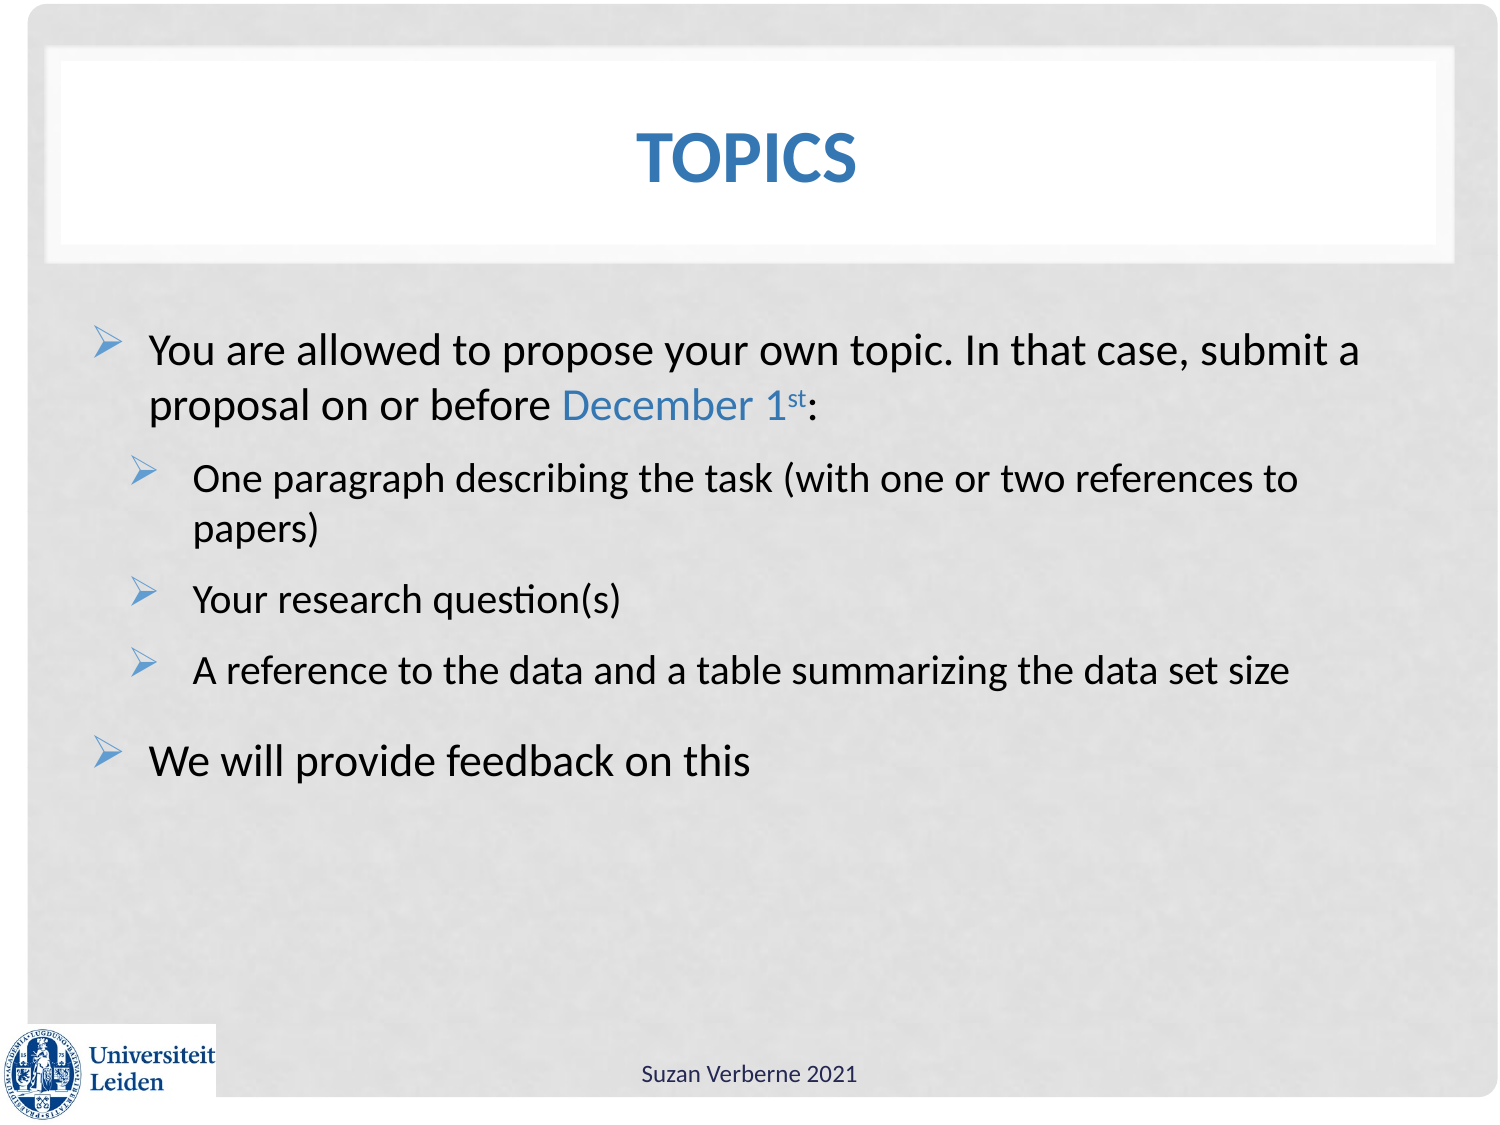

# Topics
You are allowed to propose your own topic. In that case, submit a proposal on or before December 1st:
One paragraph describing the task (with one or two references to papers)
Your research question(s)
A reference to the data and a table summarizing the data set size
We will provide feedback on this

Suzan Verberne 2021